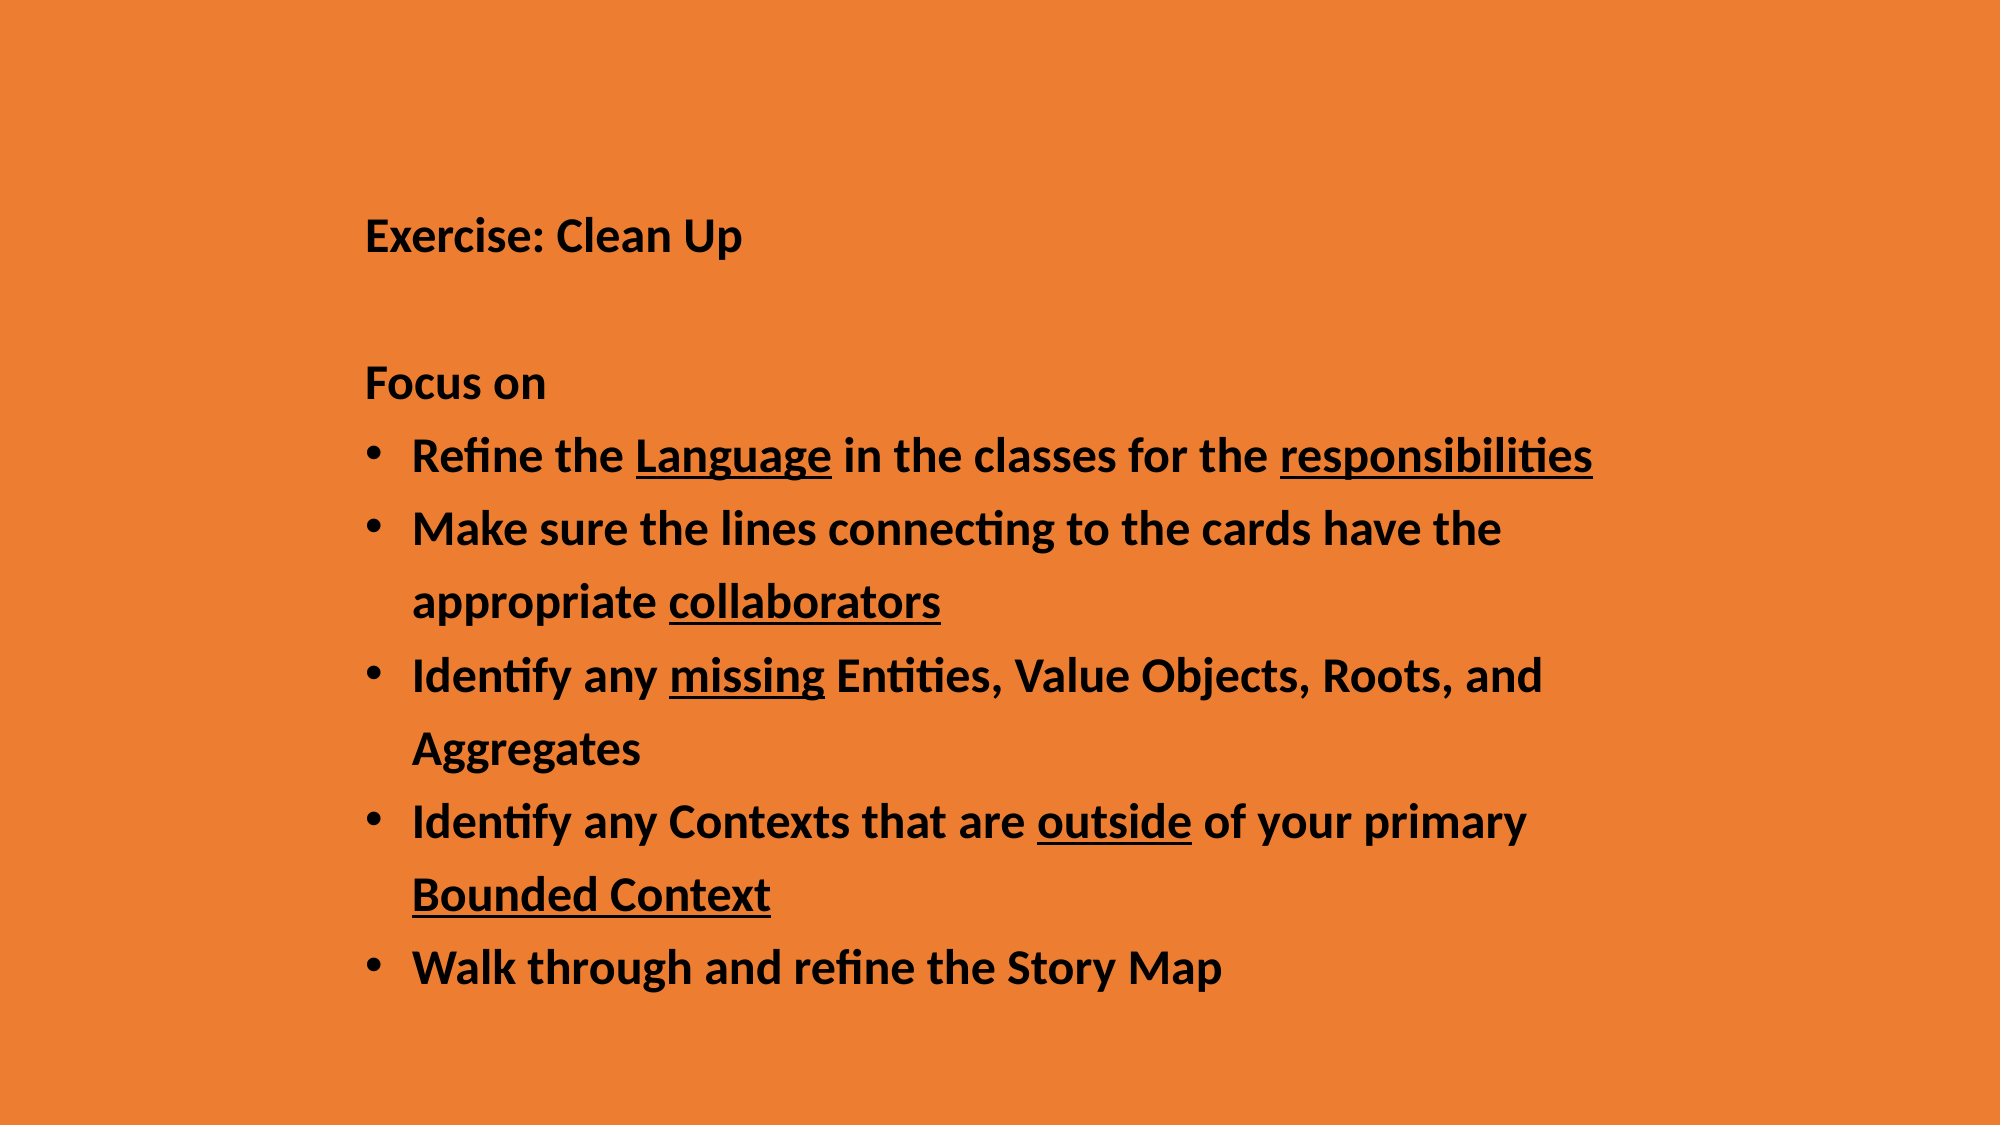

Exercise: Clean Up

Focus on
Refine the Language in the classes for the responsibilities
Make sure the lines connecting to the cards have the appropriate collaborators
Identify any missing Entities, Value Objects, Roots, and Aggregates
Identify any Contexts that are outside of your primary Bounded Context
Walk through and refine the Story Map